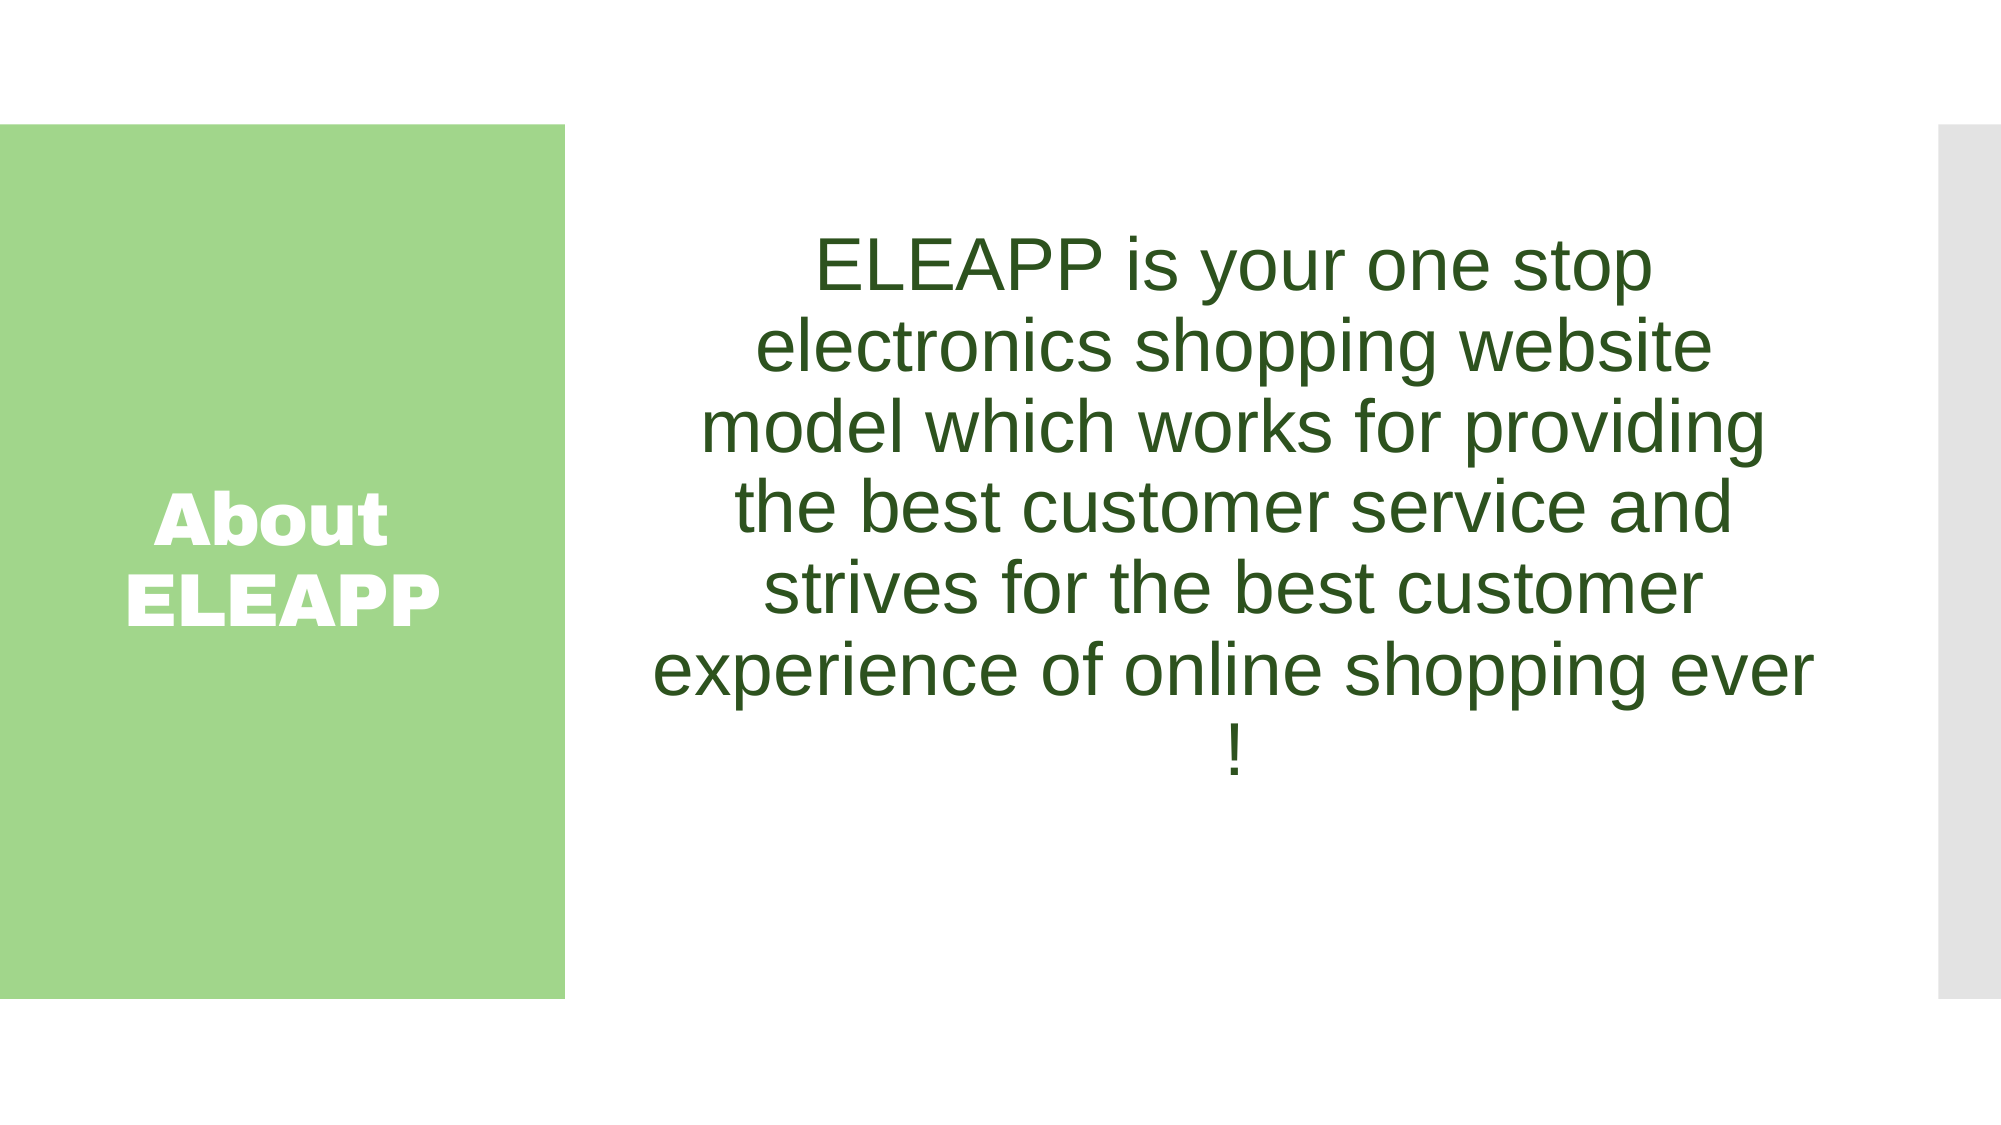

ELEAPP is your one stop electronics shopping website model which works for providing the best customer service and strives for the best customer experience of online shopping ever !

# About ELEAPP